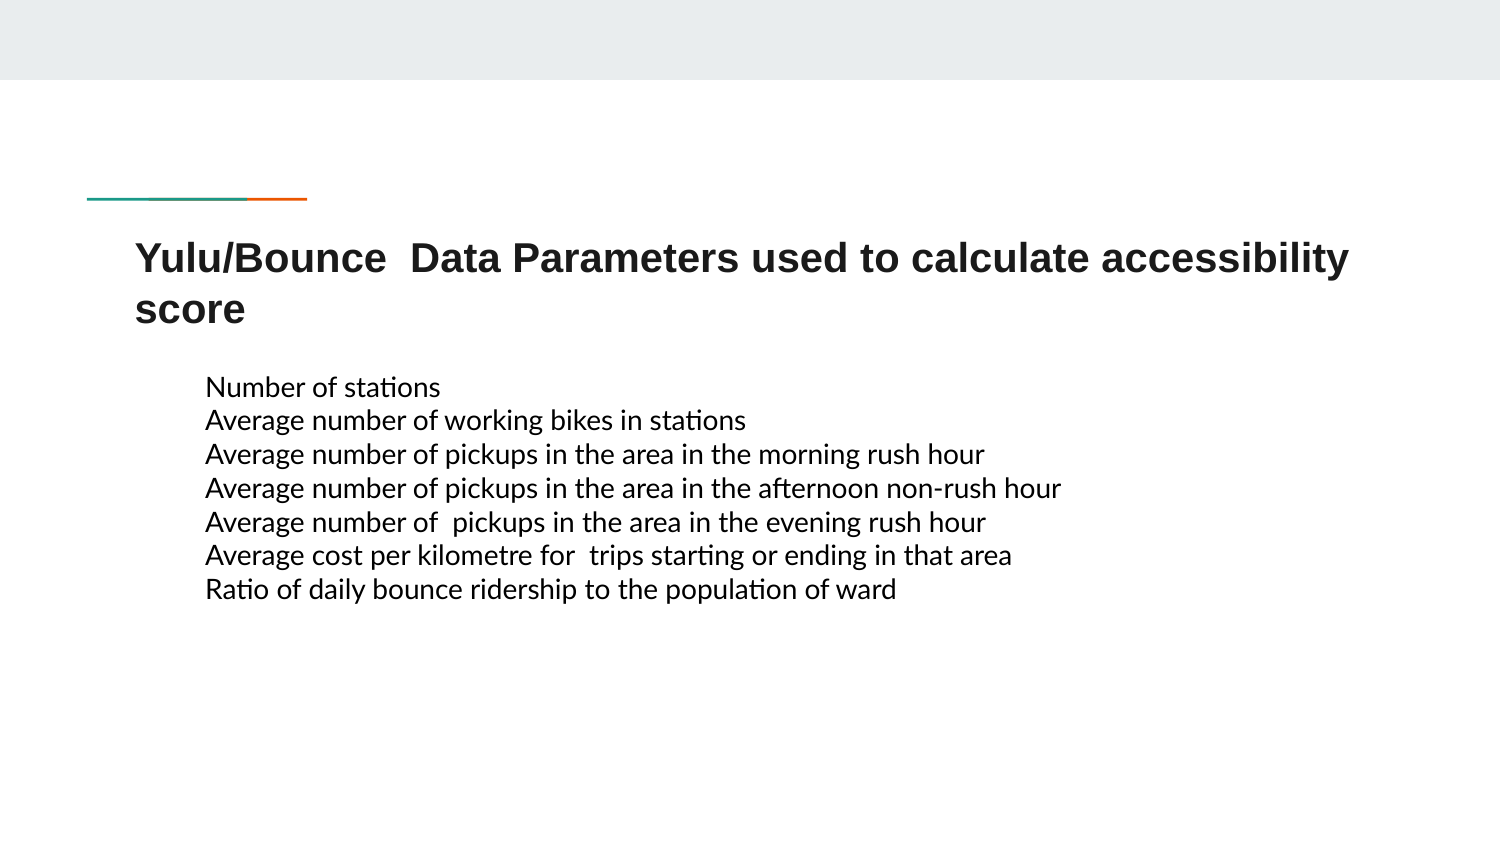

# Yulu/Bounce  Data Parameters used to calculate accessibility score
Number of stations
Average number of working bikes in stations
Average number of pickups in the area in the morning rush hour
Average number of pickups in the area in the afternoon non-rush hour
Average number of  pickups in the area in the evening rush hour
Average cost per kilometre for  trips starting or ending in that area
Ratio of daily bounce ridership to the population of ward